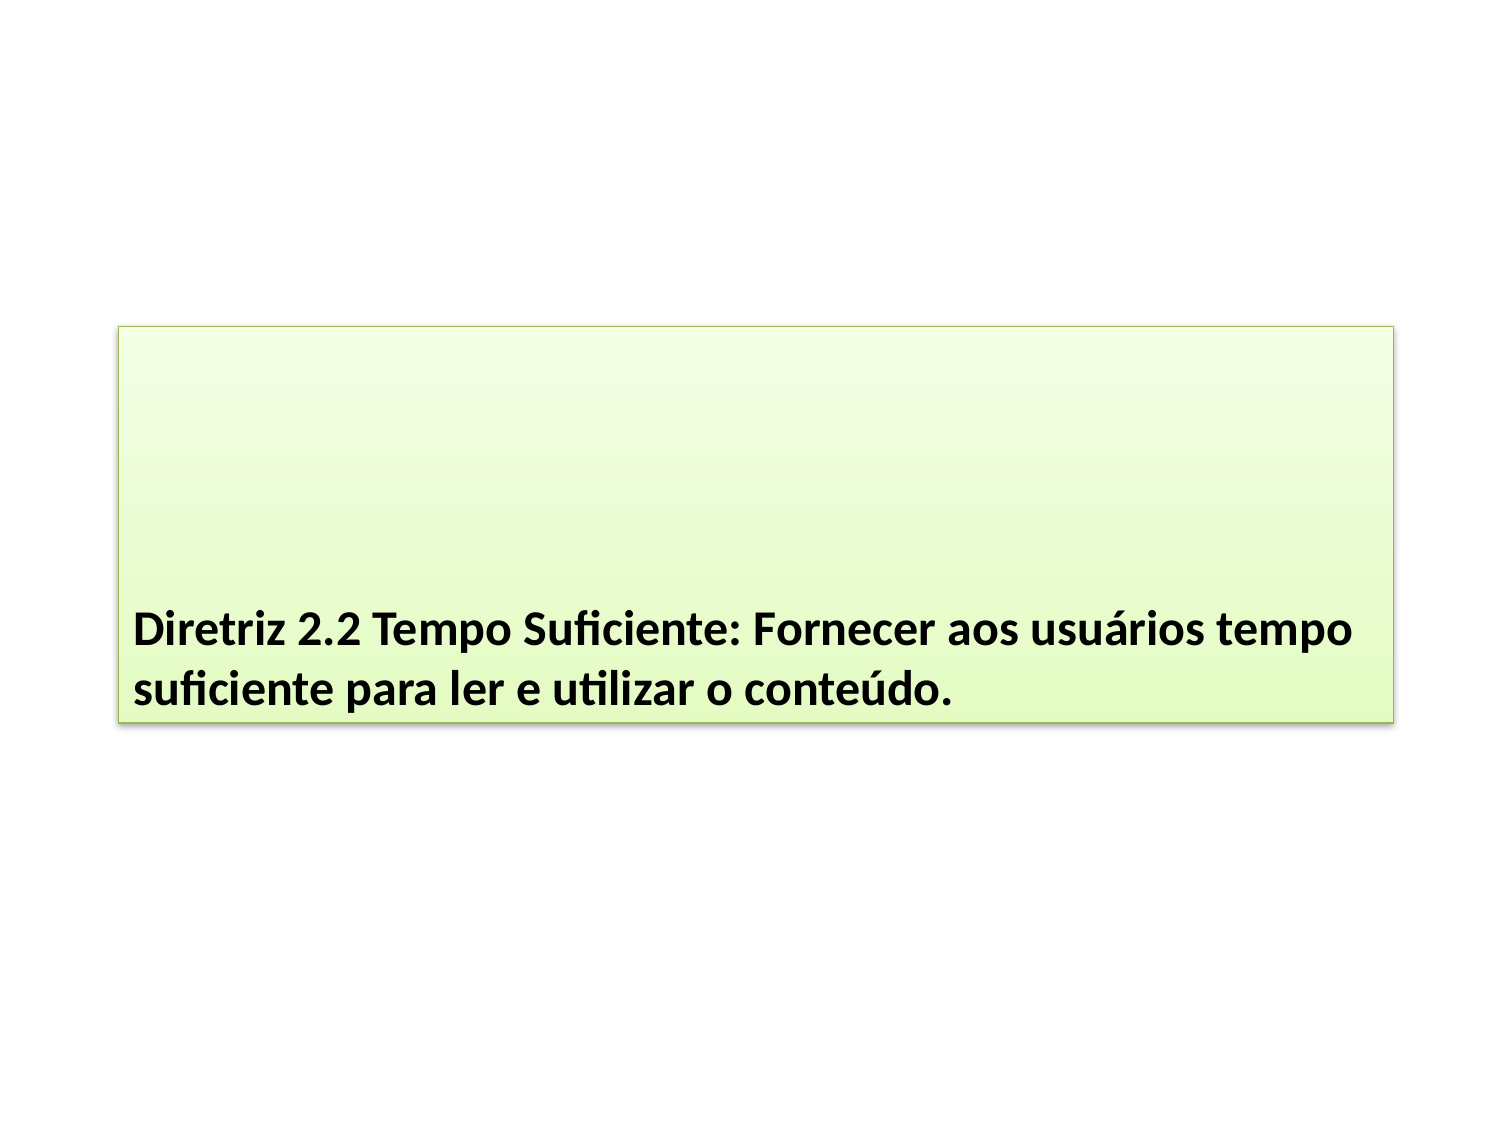

Diretriz 2.2 Tempo Suficiente: Fornecer aos usuários tempo suficiente para ler e utilizar o conteúdo.
#